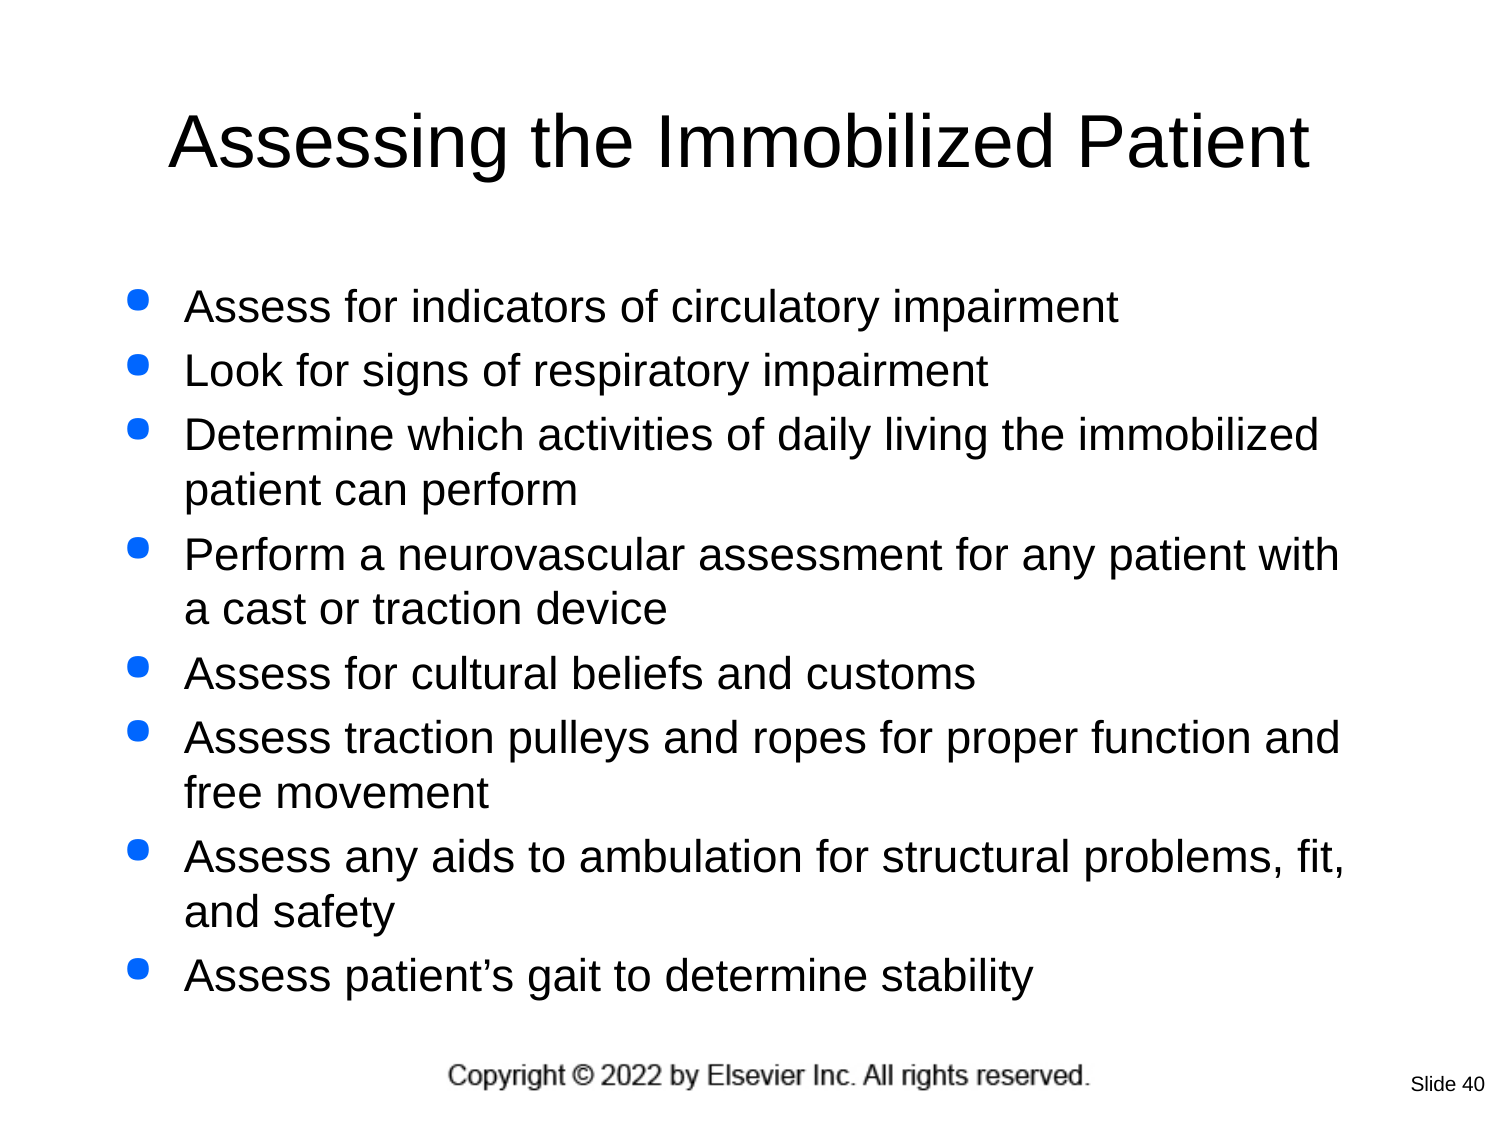

# Assessing the Immobilized Patient
Assess for indicators of circulatory impairment
Look for signs of respiratory impairment
Determine which activities of daily living the immobilized patient can perform
Perform a neurovascular assessment for any patient with a cast or traction device
Assess for cultural beliefs and customs
Assess traction pulleys and ropes for proper function and free movement
Assess any aids to ambulation for structural problems, fit, and safety
Assess patient’s gait to determine stability
Slide 40